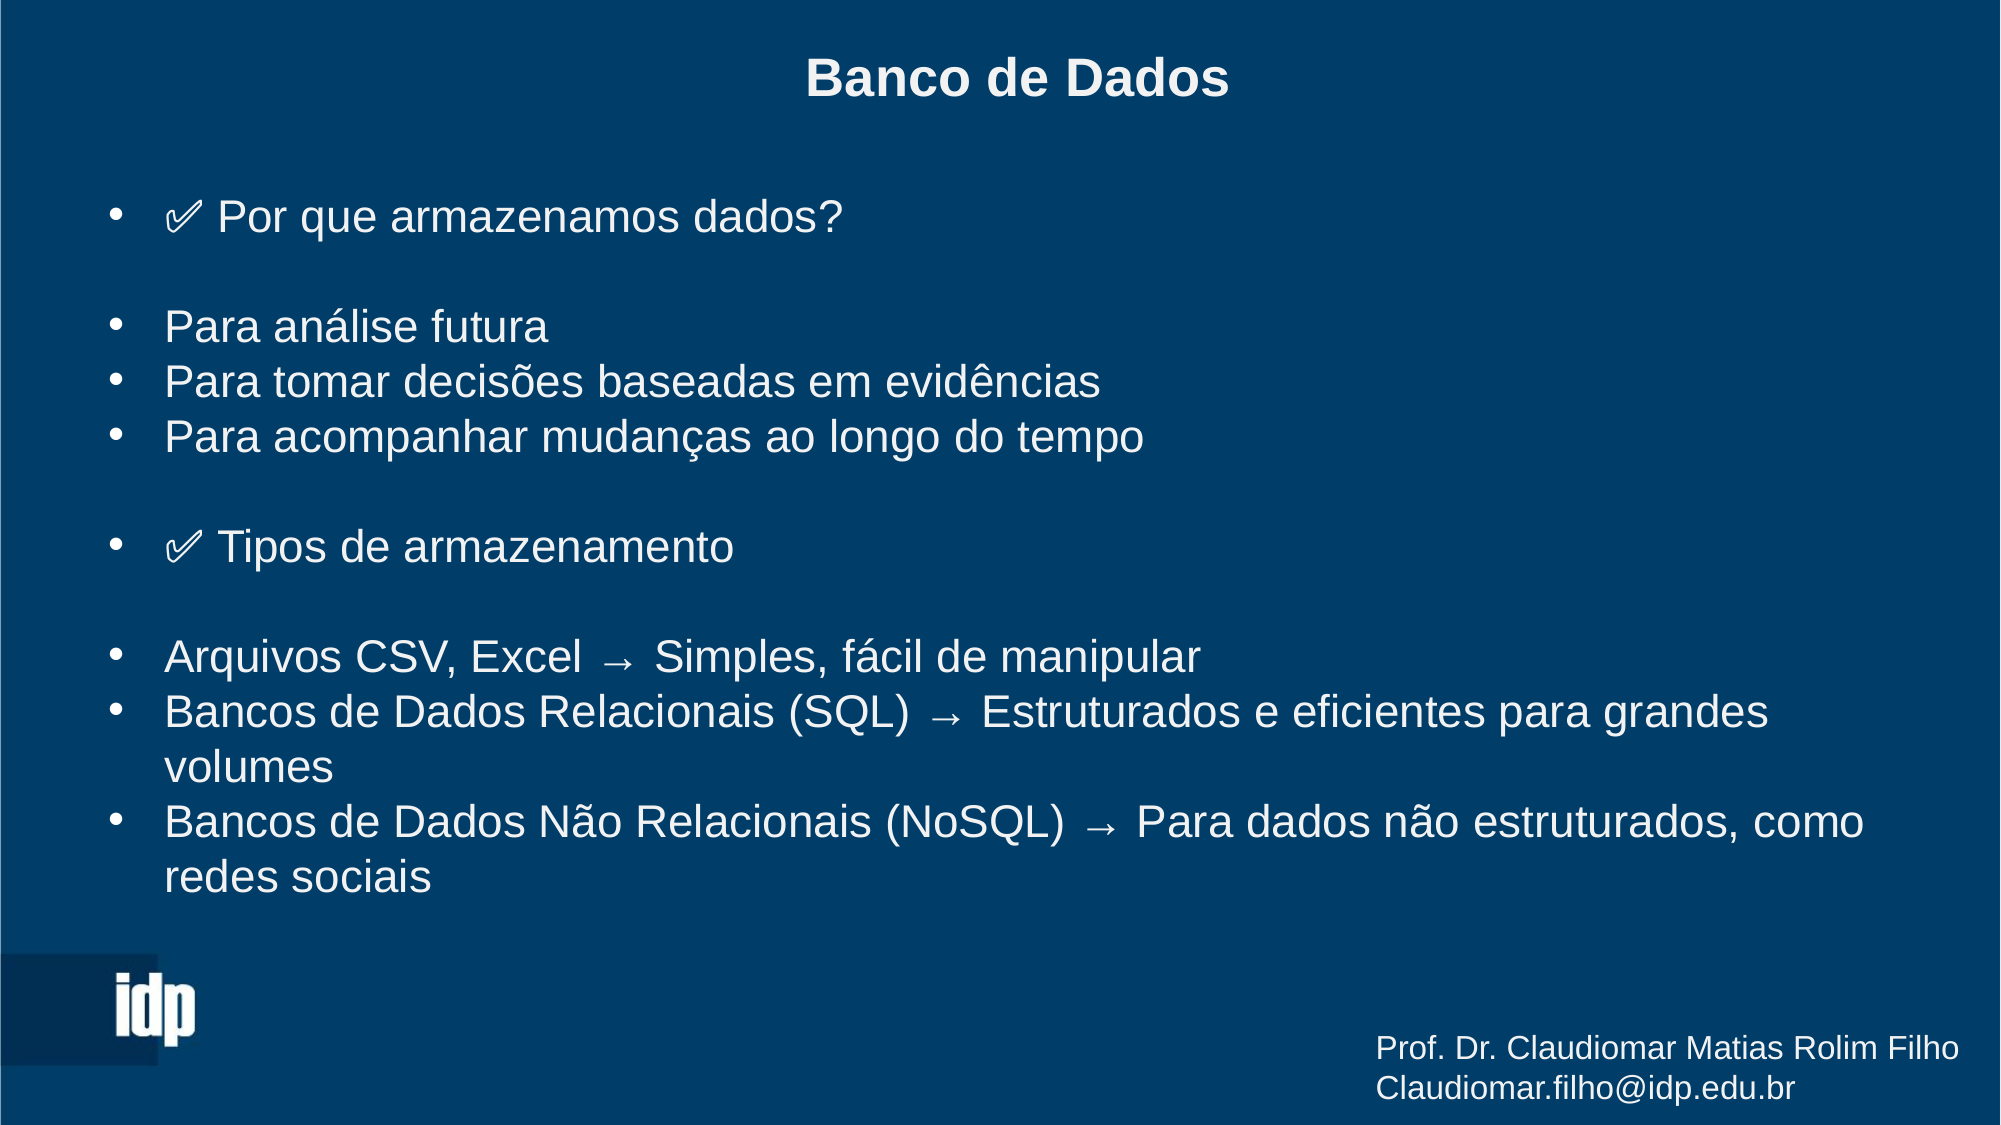

Banco de Dados
✅ Por que armazenamos dados?

Para análise futura
Para tomar decisões baseadas em evidências
Para acompanhar mudanças ao longo do tempo

✅ Tipos de armazenamento

Arquivos CSV, Excel → Simples, fácil de manipular
Bancos de Dados Relacionais (SQL) → Estruturados e eficientes para grandes volumes
Bancos de Dados Não Relacionais (NoSQL) → Para dados não estruturados, como redes sociais
Prof. Dr. Claudiomar Matias Rolim Filho
Claudiomar.filho@idp.edu.br